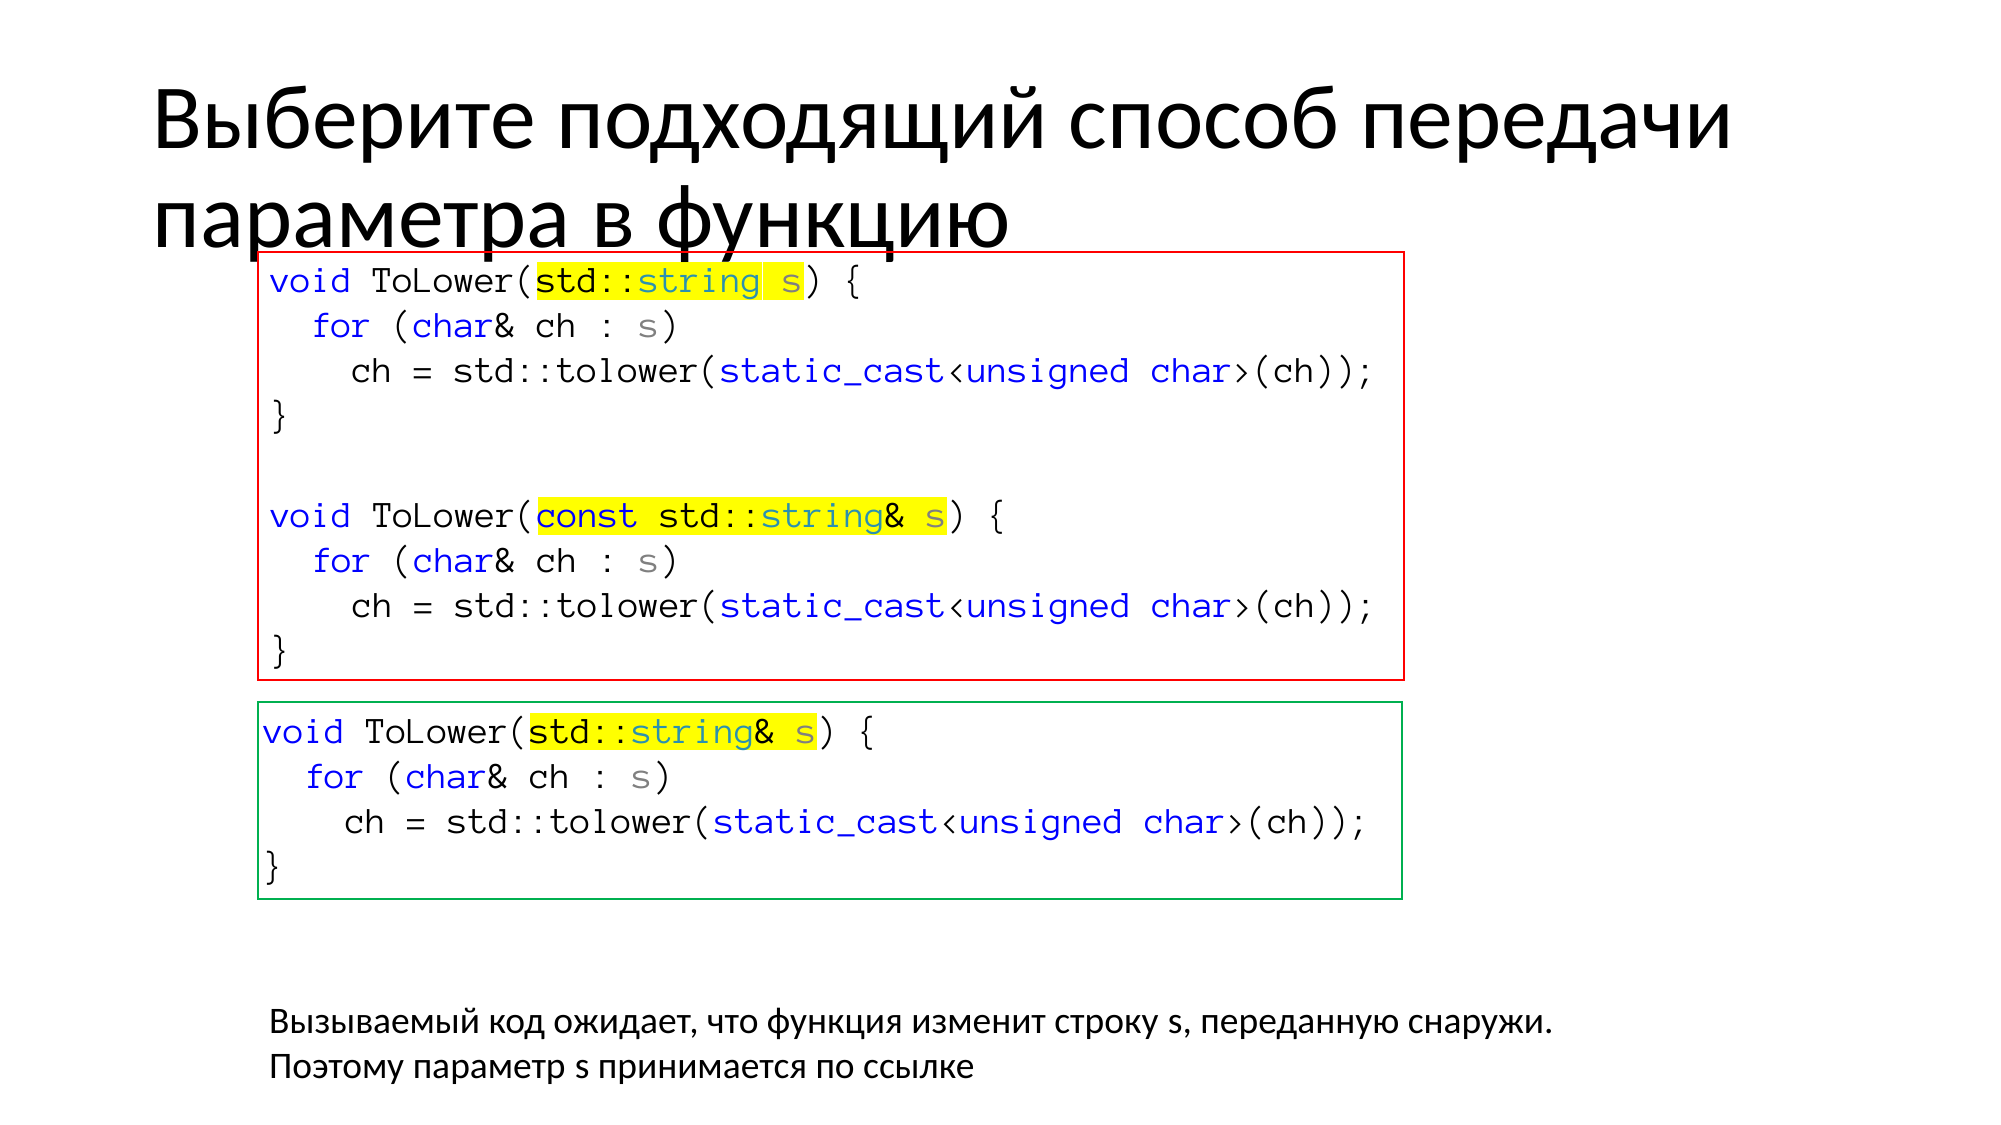

# Выберите подходящий способ передачи параметра в функцию
void ToLower(std::string s) {
  for (char& ch : s)
    ch = std::tolower(static_cast<unsigned char>(ch));
}

void ToLower(const std::string& s) {
  for (char& ch : s)
    ch = std::tolower(static_cast<unsigned char>(ch));
}
void ToLower(std::string& s) {
  for (char& ch : s)
    ch = std::tolower(static_cast<unsigned char>(ch));
}

Вызываемый код ожидает, что функция изменит строку s, переданную снаружи.
Поэтому параметр s принимается по ссылке